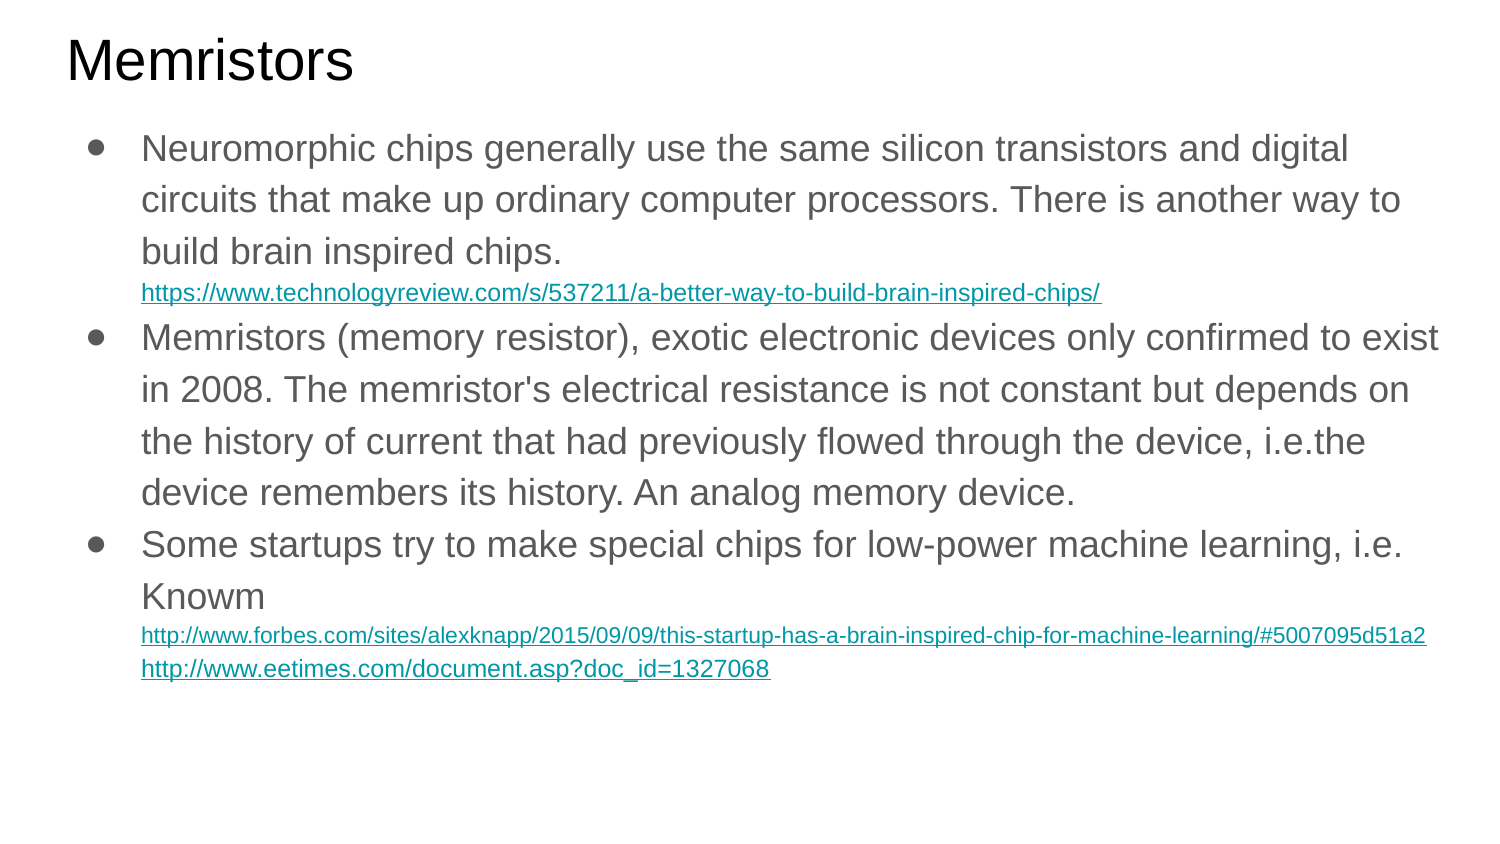

# Memristors
Neuromorphic chips generally use the same silicon transistors and digital circuits that make up ordinary computer processors. There is another way to build brain inspired chips. https://www.technologyreview.com/s/537211/a-better-way-to-build-brain-inspired-chips/
Memristors (memory resistor), exotic electronic devices only confirmed to exist in 2008. The memristor's electrical resistance is not constant but depends on the history of current that had previously flowed through the device, i.e.the device remembers its history. An analog memory device.
Some startups try to make special chips for low-power machine learning, i.e. Knowm
http://www.forbes.com/sites/alexknapp/2015/09/09/this-startup-has-a-brain-inspired-chip-for-machine-learning/#5007095d51a2 http://www.eetimes.com/document.asp?doc_id=1327068